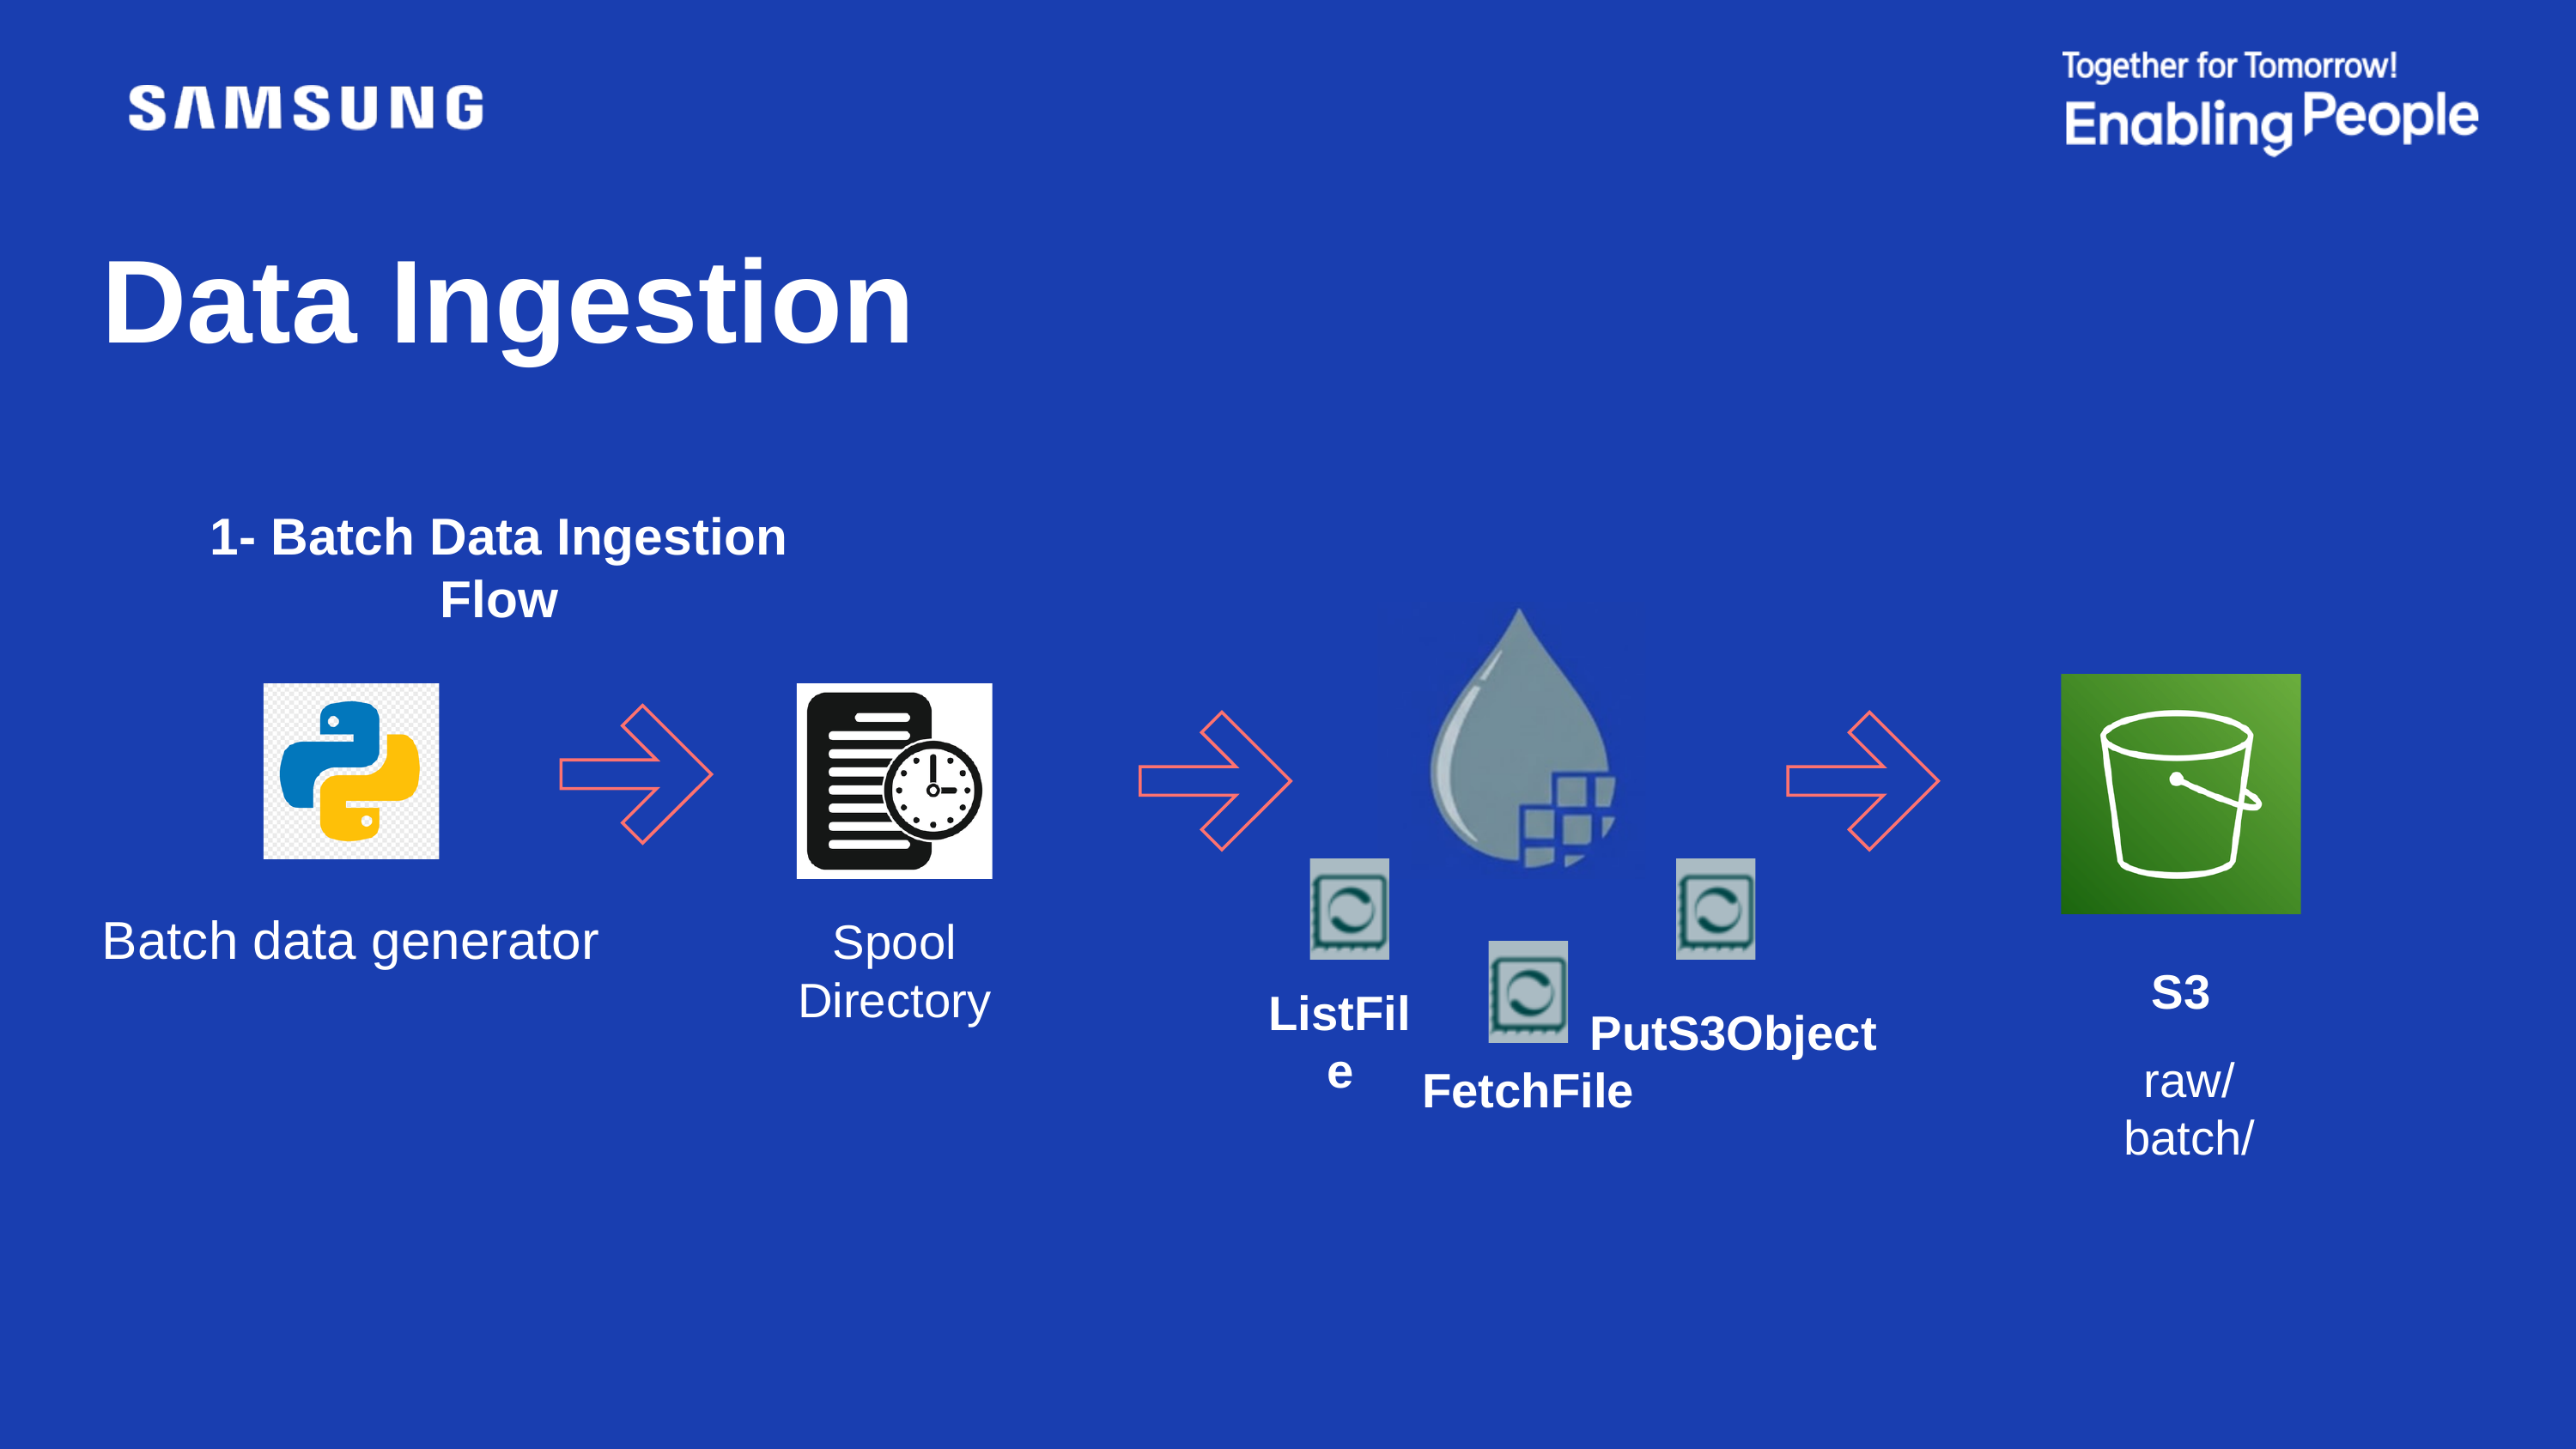

Data Ingestion
1- Batch Data Ingestion Flow

Batch data generator
Spool Directory

S3
ListFile
PutS3Object
raw/batch/
FetchFile